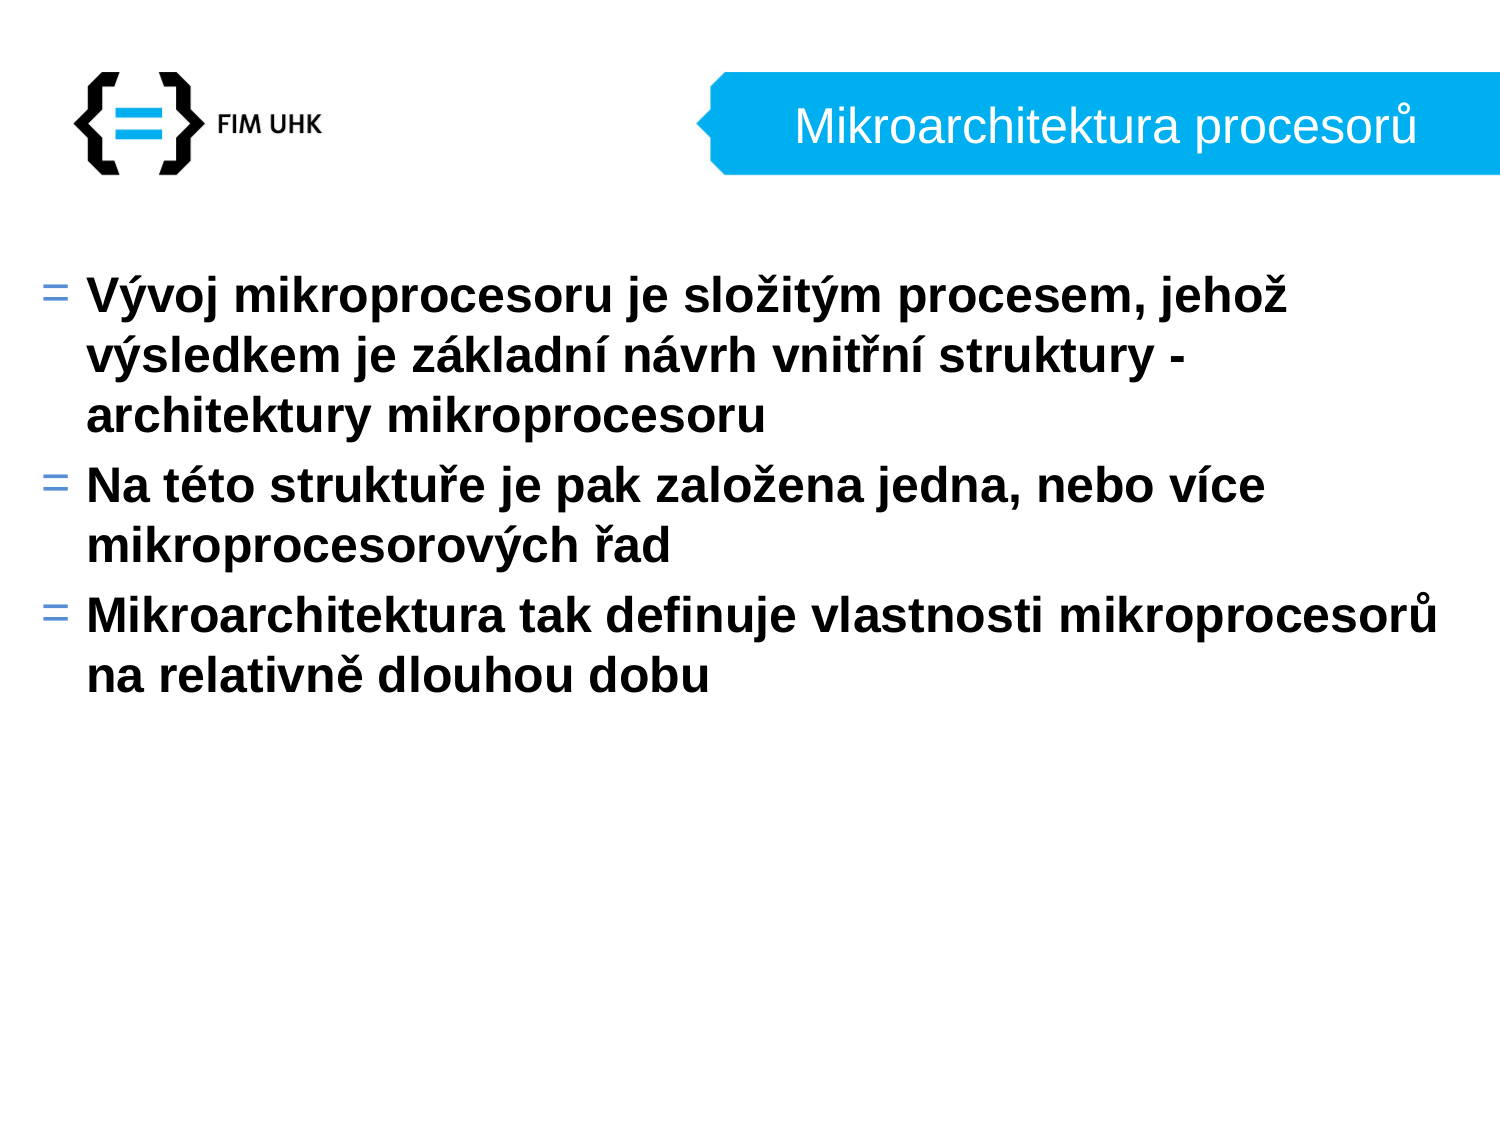

# Mikroarchitektura procesorů
Vývoj mikroprocesoru je složitým procesem, jehož výsledkem je základní návrh vnitřní struktury - architektury mikroprocesoru
Na této struktuře je pak založena jedna, nebo více mikroprocesorových řad
Mikroarchitektura tak definuje vlastnosti mikroprocesorů na relativně dlouhou dobu